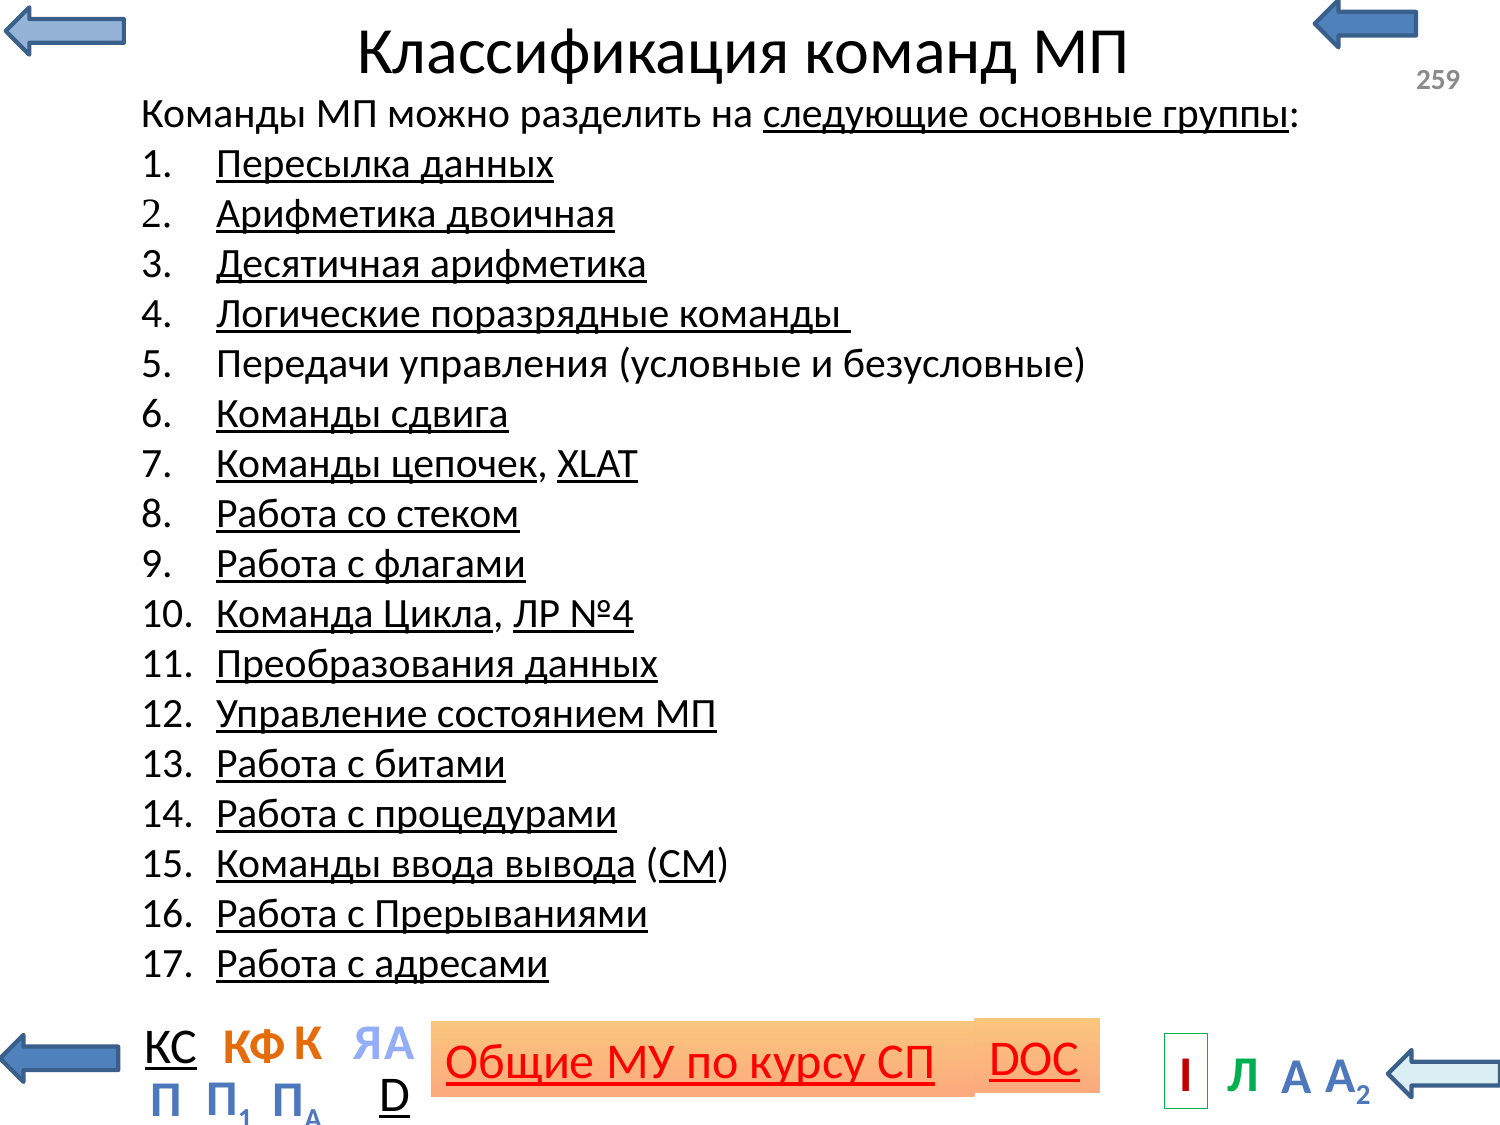

# Классификация команд МП
259
Команды МП можно разделить на следующие основные группы:
Пересылка данных
Арифметика двоичная
Десятичная арифметика
Логические поразрядные команды
Передачи управления (условные и безусловные)
Команды сдвига
Команды цепочек, XLAT
Работа со стеком
Работа с флагами
Команда Цикла, ЛР №4
Преобразования данных
Управление состоянием МП
Работа с битами
Работа с процедурами
Команды ввода вывода (СМ)
Работа с Прерываниями
Работа с адресами